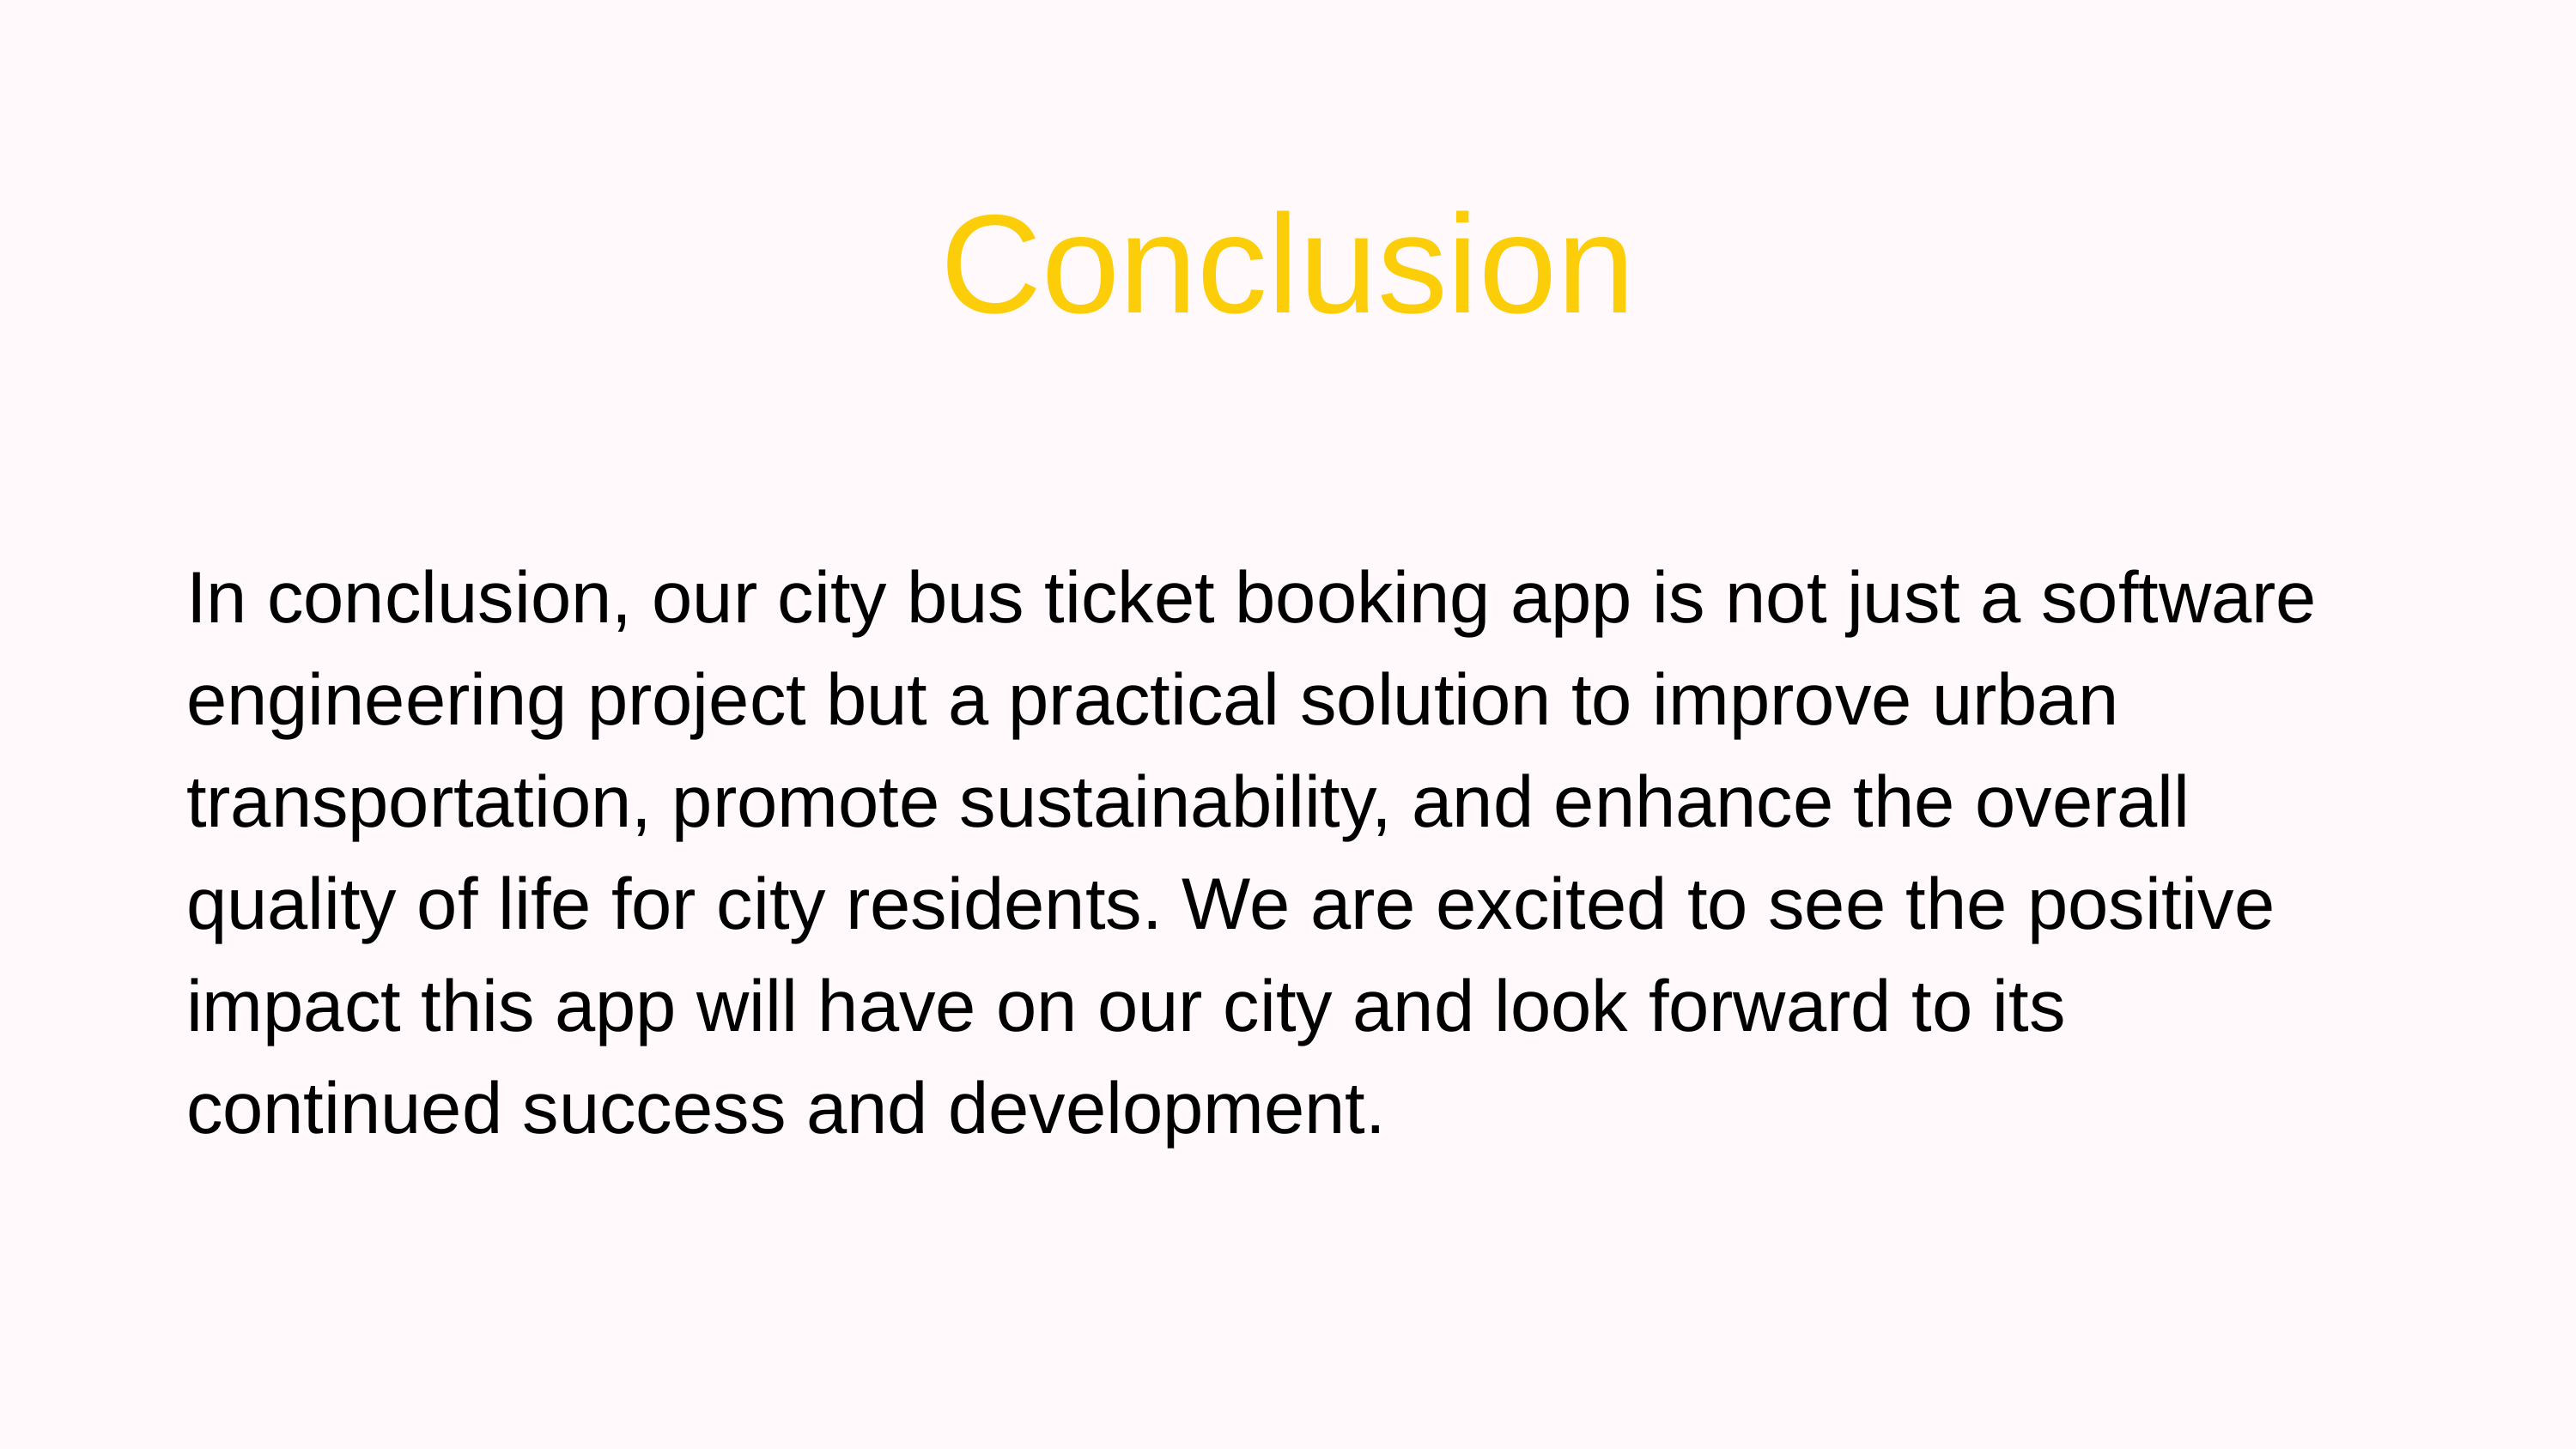

Conclusion

In conclusion, our city bus ticket booking app is not just a software engineering project but a practical solution to improve urban transportation, promote sustainability, and enhance the overall quality of life for city residents. We are excited to see the positive impact this app will have on our city and look forward to its continued success and development.